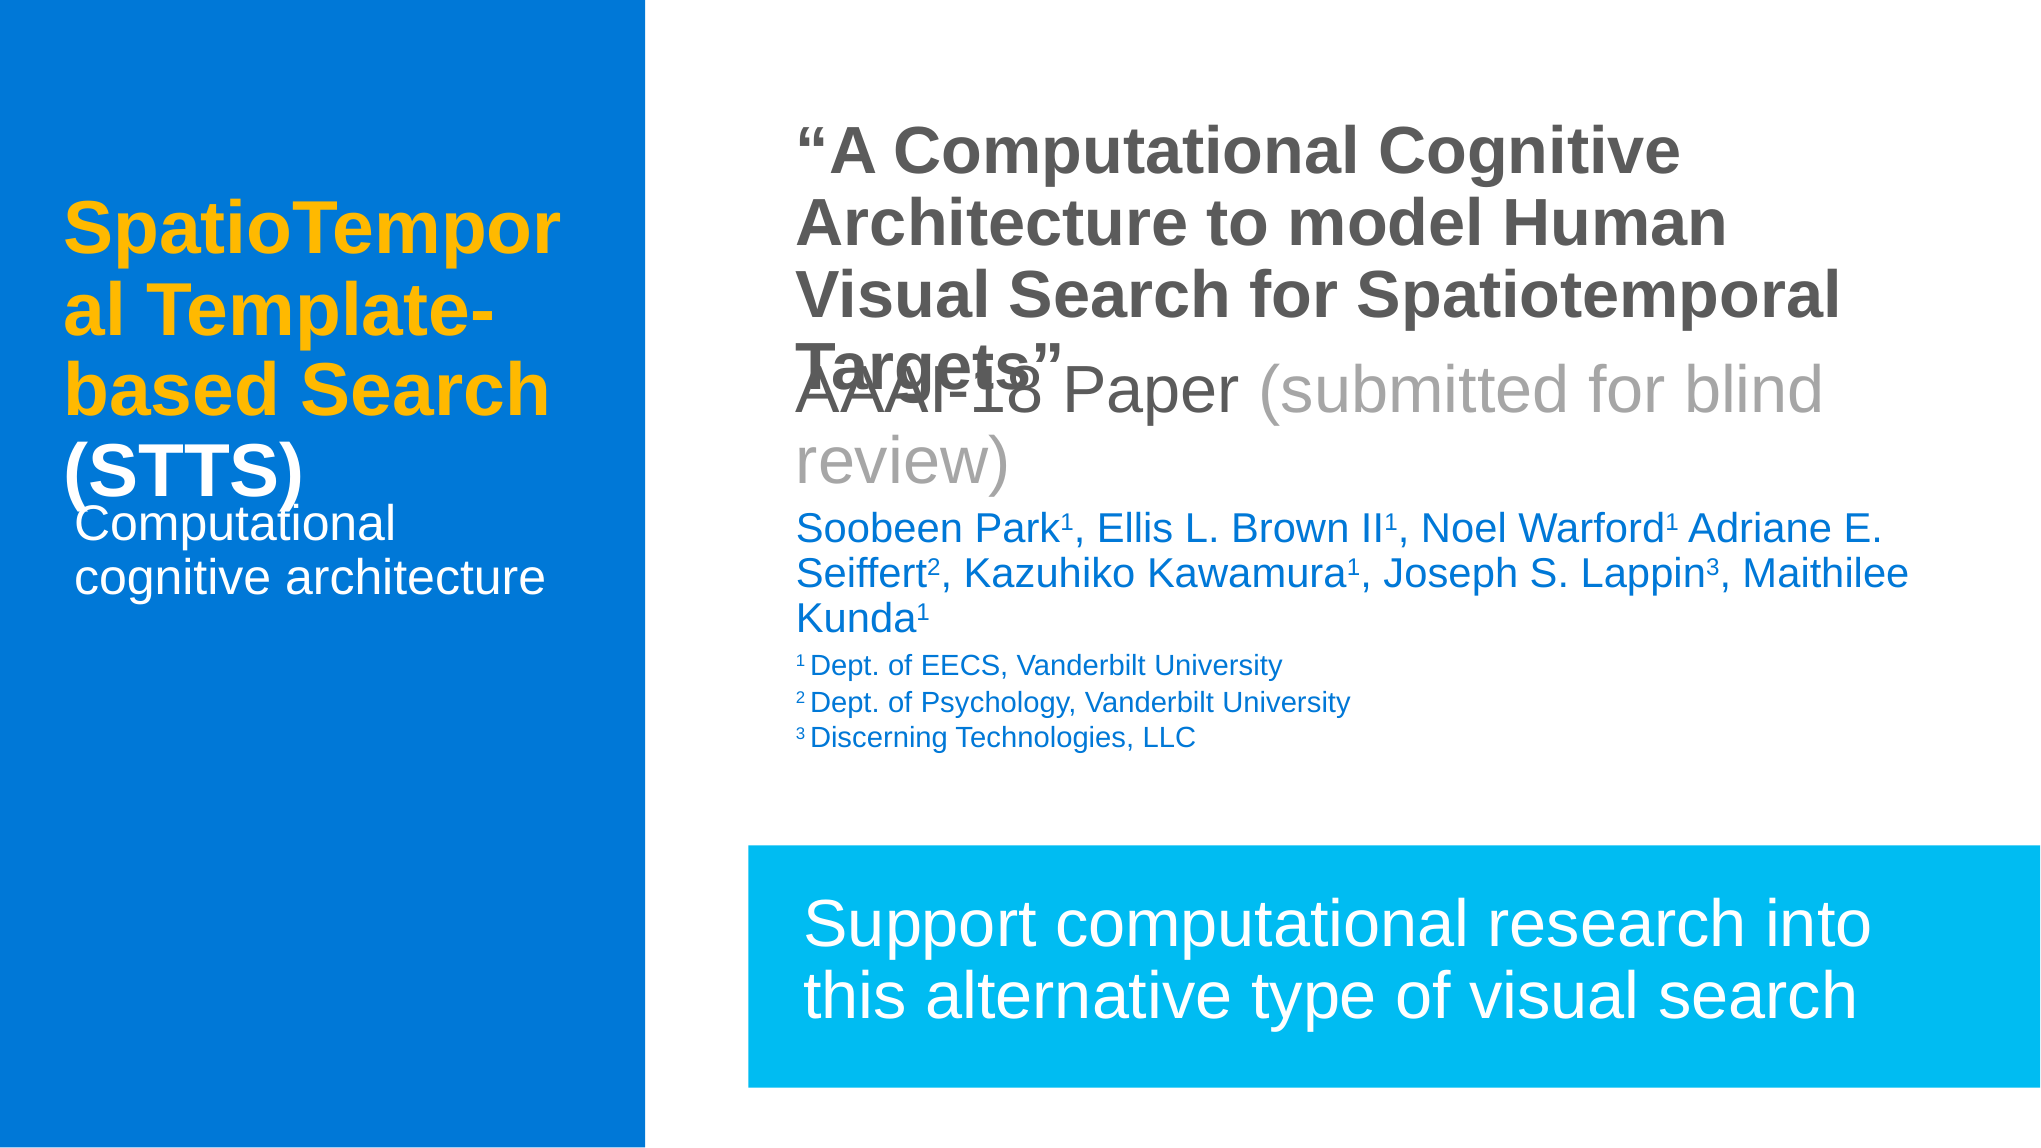

“A Computational Cognitive Architecture to model Human Visual Search for Spatiotemporal Targets”
SpatioTemporal Template-based Search (STTS)
AAAI-18 Paper (submitted for blind review)
Soobeen Park1, Ellis L. Brown II1, Noel Warford1 Adriane E. Seiffert2, Kazuhiko Kawamura1, Joseph S. Lappin3, Maithilee Kunda1

1 Dept. of EECS, Vanderbilt University
2 Dept. of Psychology, Vanderbilt University
3 Discerning Technologies, LLC
Computational cognitive architecture
Support computational research into this alternative type of visual search